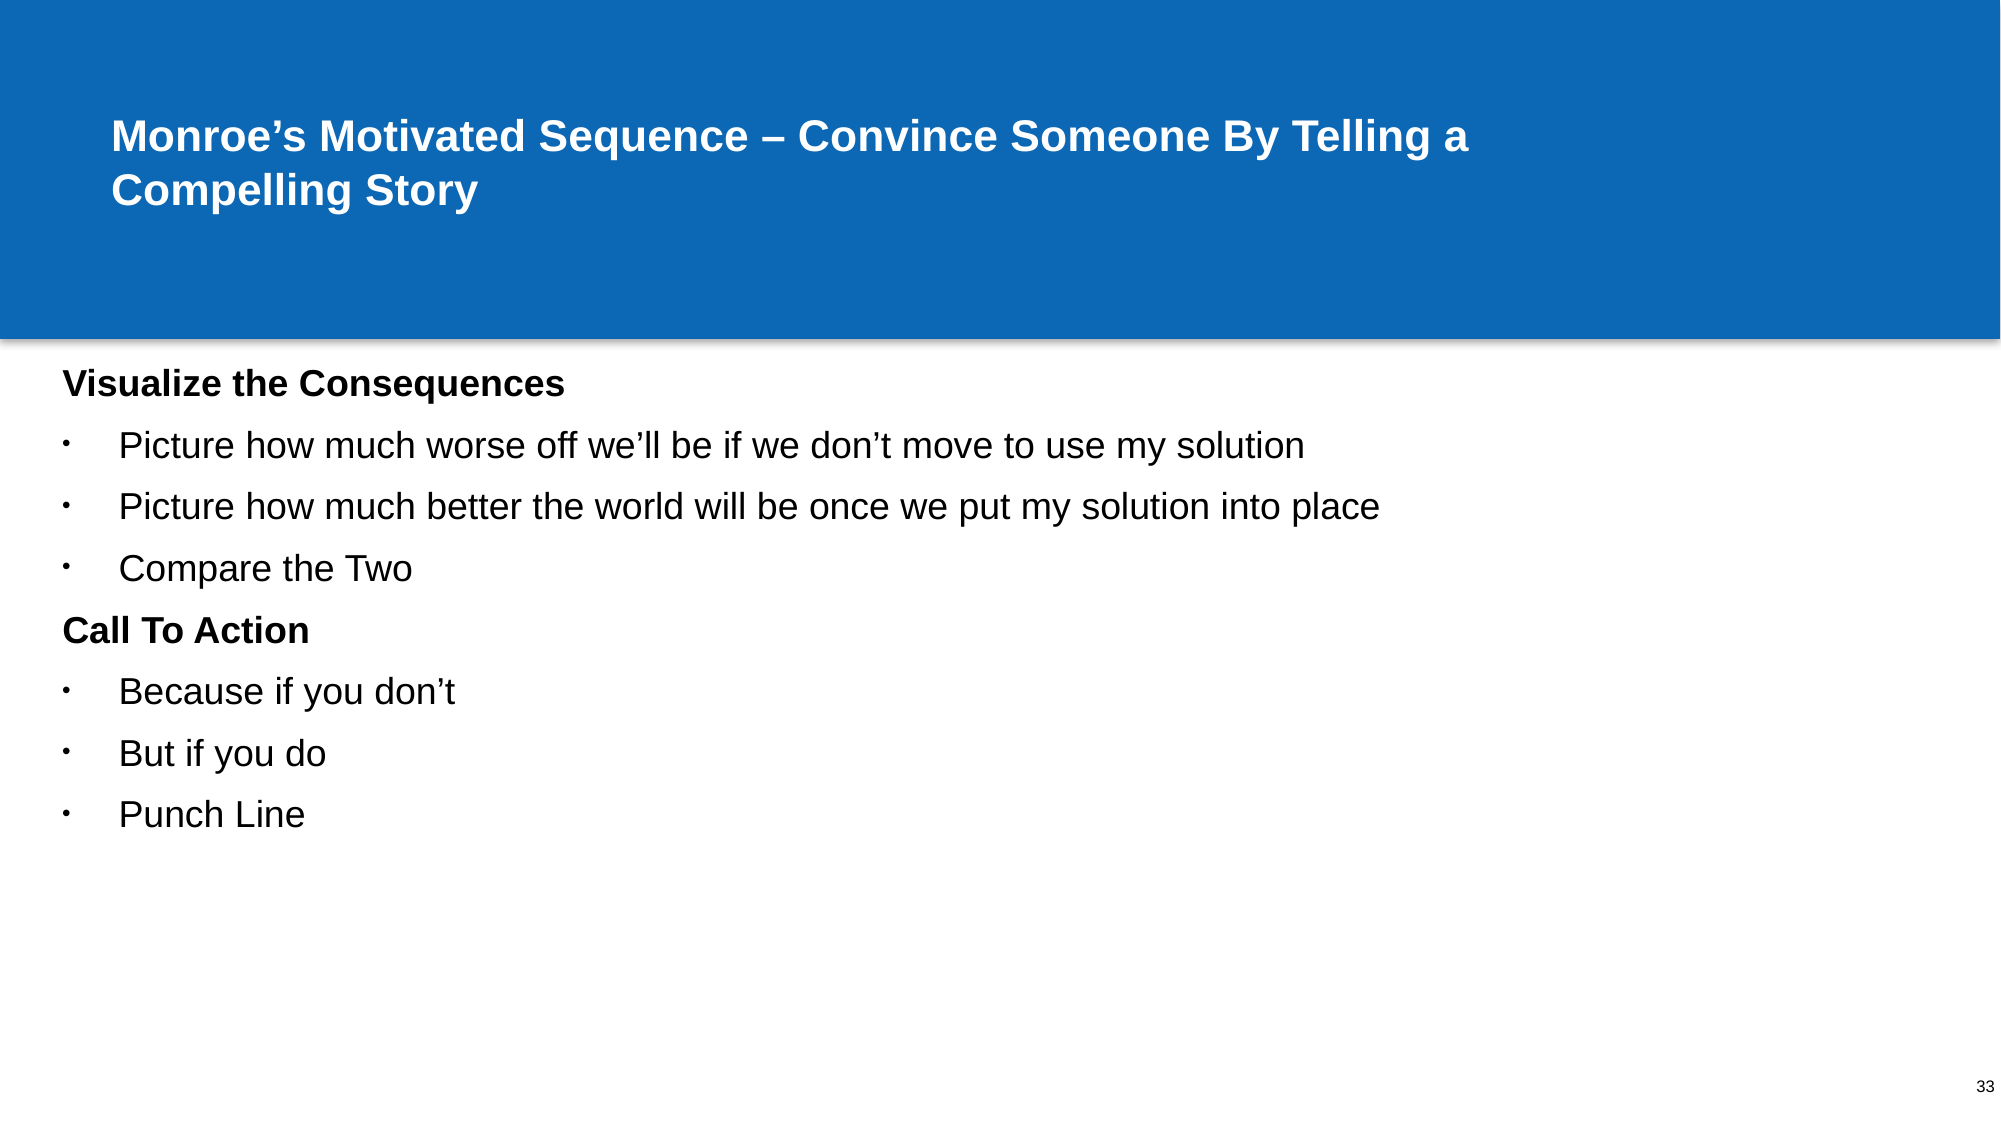

# Monroe’s Motivated Sequence – Convince Someone By Telling a Compelling Story
Visualize the Consequences
Picture how much worse off we’ll be if we don’t move to use my solution
Picture how much better the world will be once we put my solution into place
Compare the Two
Call To Action
Because if you don’t
But if you do
Punch Line